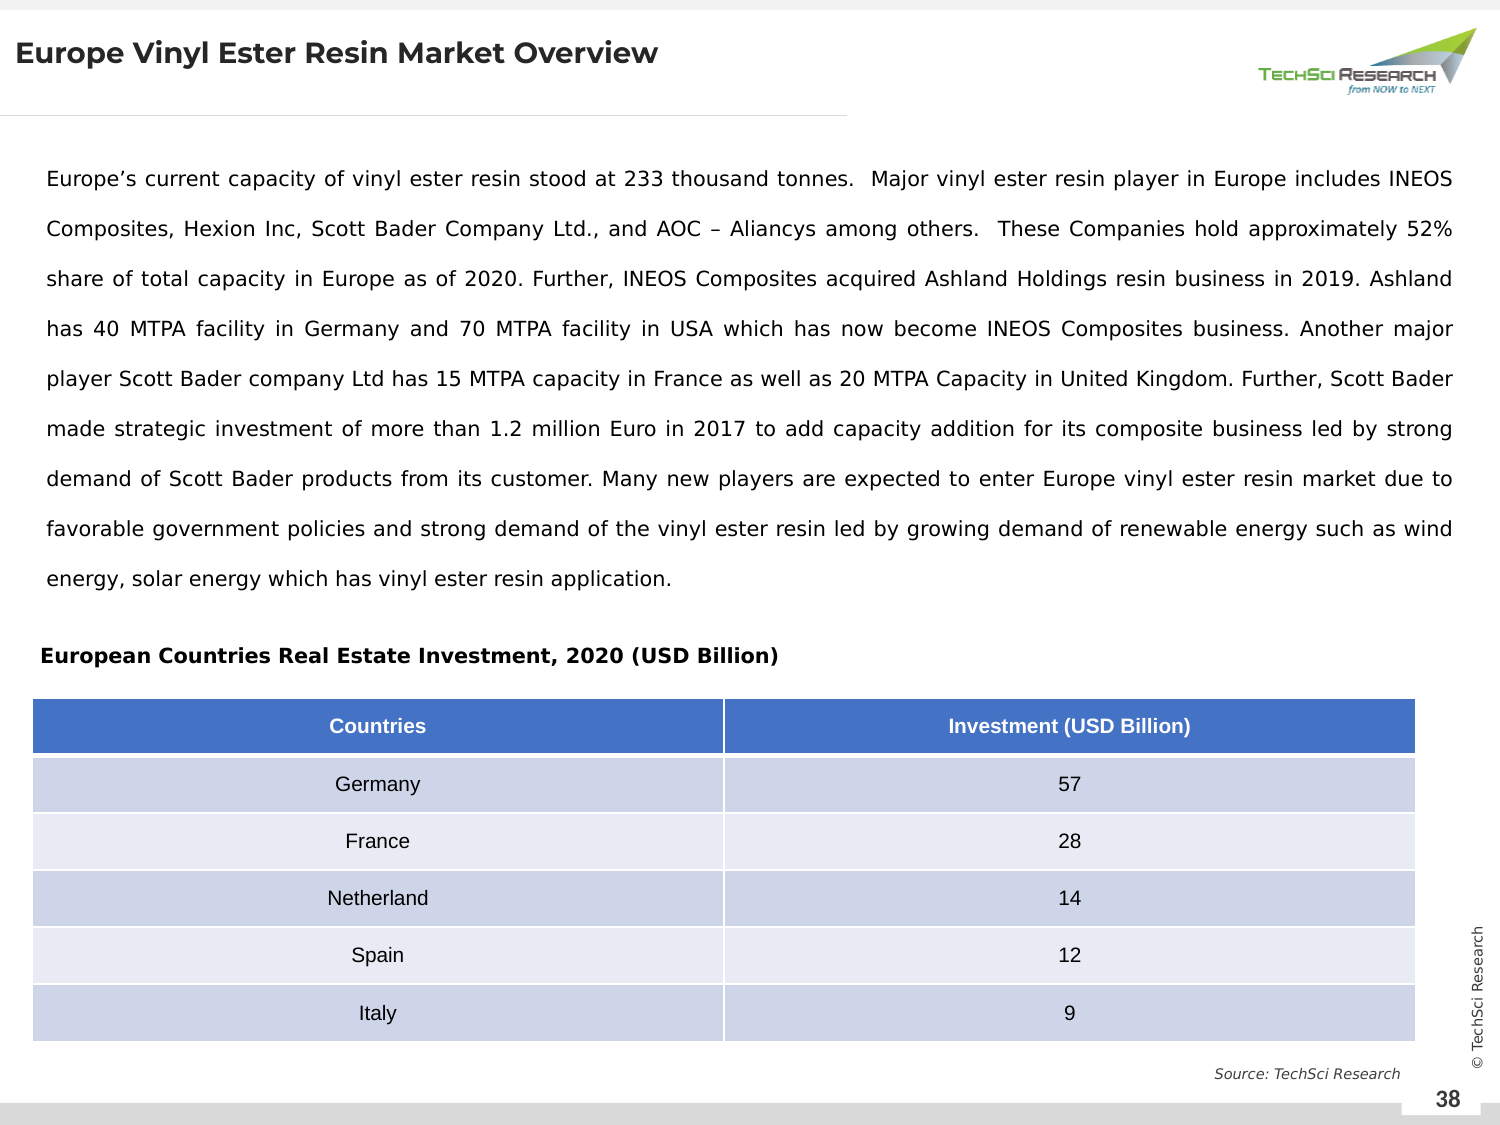

Europe Vinyl Ester Resin Market Overview
Europe’s current capacity of vinyl ester resin stood at 233 thousand tonnes.  Major vinyl ester resin player in Europe includes INEOS Composites, Hexion Inc, Scott Bader Company Ltd., and AOC – Aliancys among others.  These Companies hold approximately 52% share of total capacity in Europe as of 2020. Further, INEOS Composites acquired Ashland Holdings resin business in 2019. Ashland has 40 MTPA facility in Germany and 70 MTPA facility in USA which has now become INEOS Composites business. Another major player Scott Bader company Ltd has 15 MTPA capacity in France as well as 20 MTPA Capacity in United Kingdom. Further, Scott Bader made strategic investment of more than 1.2 million Euro in 2017 to add capacity addition for its composite business led by strong demand of Scott Bader products from its customer. Many new players are expected to enter Europe vinyl ester resin market due to favorable government policies and strong demand of the vinyl ester resin led by growing demand of renewable energy such as wind energy, solar energy which has vinyl ester resin application.
European Countries Real Estate Investment, 2020 (USD Billion)
| Countries | Investment (USD Billion) |
| --- | --- |
| Germany | 57 |
| France | 28 |
| Netherland | 14 |
| Spain | 12 |
| Italy | 9 |
Source: TechSci Research